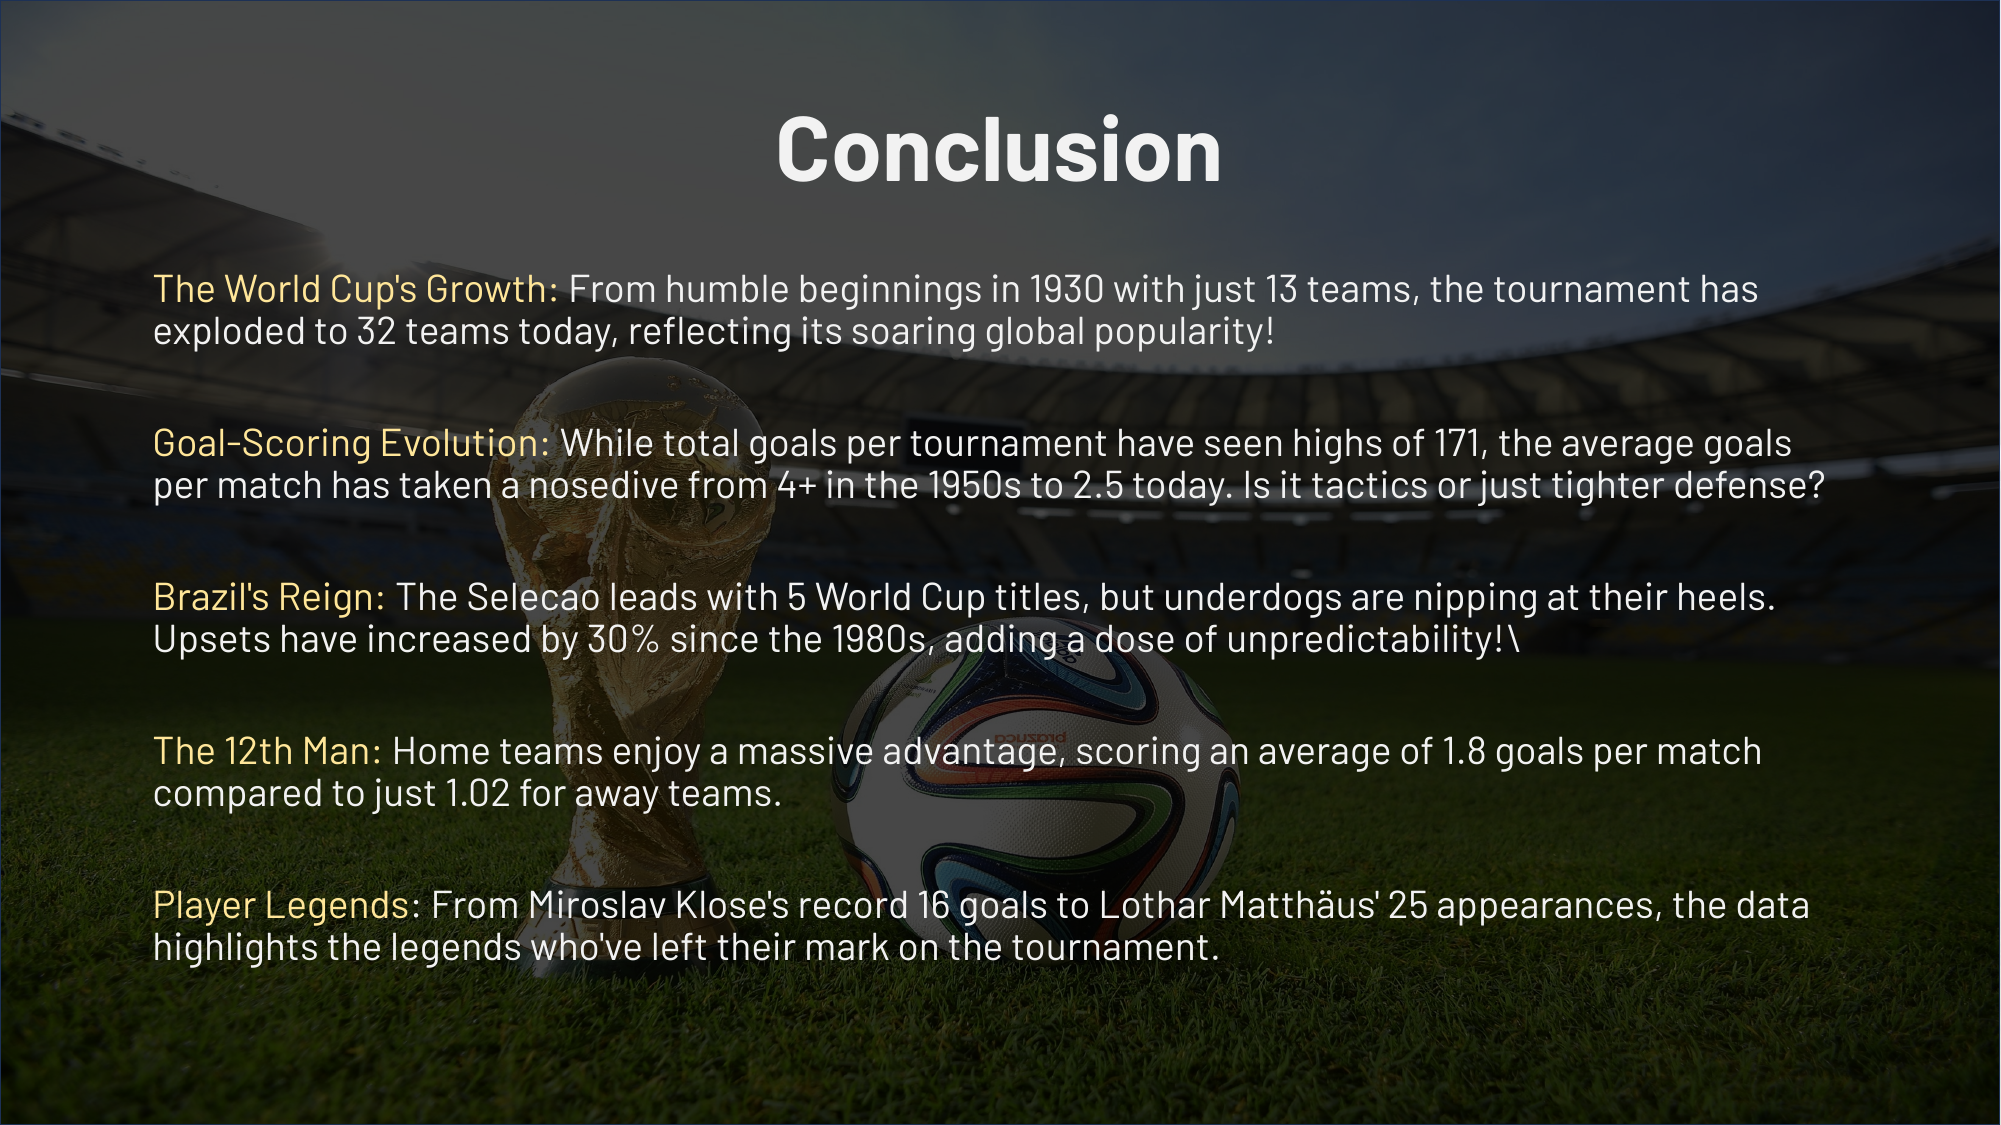

# Conclusion

The World Cup's Growth: From humble beginnings in 1930 with just 13 teams, the tournament has exploded to 32 teams today, reflecting its soaring global popularity!

Goal-Scoring Evolution: While total goals per tournament have seen highs of 171, the average goals per match has taken a nosedive from 4+ in the 1950s to 2.5 today. Is it tactics or just tighter defense?

Brazil's Reign: The Selecao leads with 5 World Cup titles, but underdogs are nipping at their heels. Upsets have increased by 30% since the 1980s, adding a dose of unpredictability!\

The 12th Man: Home teams enjoy a massive advantage, scoring an average of 1.8 goals per match compared to just 1.02 for away teams.

Player Legends: From Miroslav Klose's record 16 goals to Lothar Matthäus' 25 appearances, the data highlights the legends who've left their mark on the tournament.